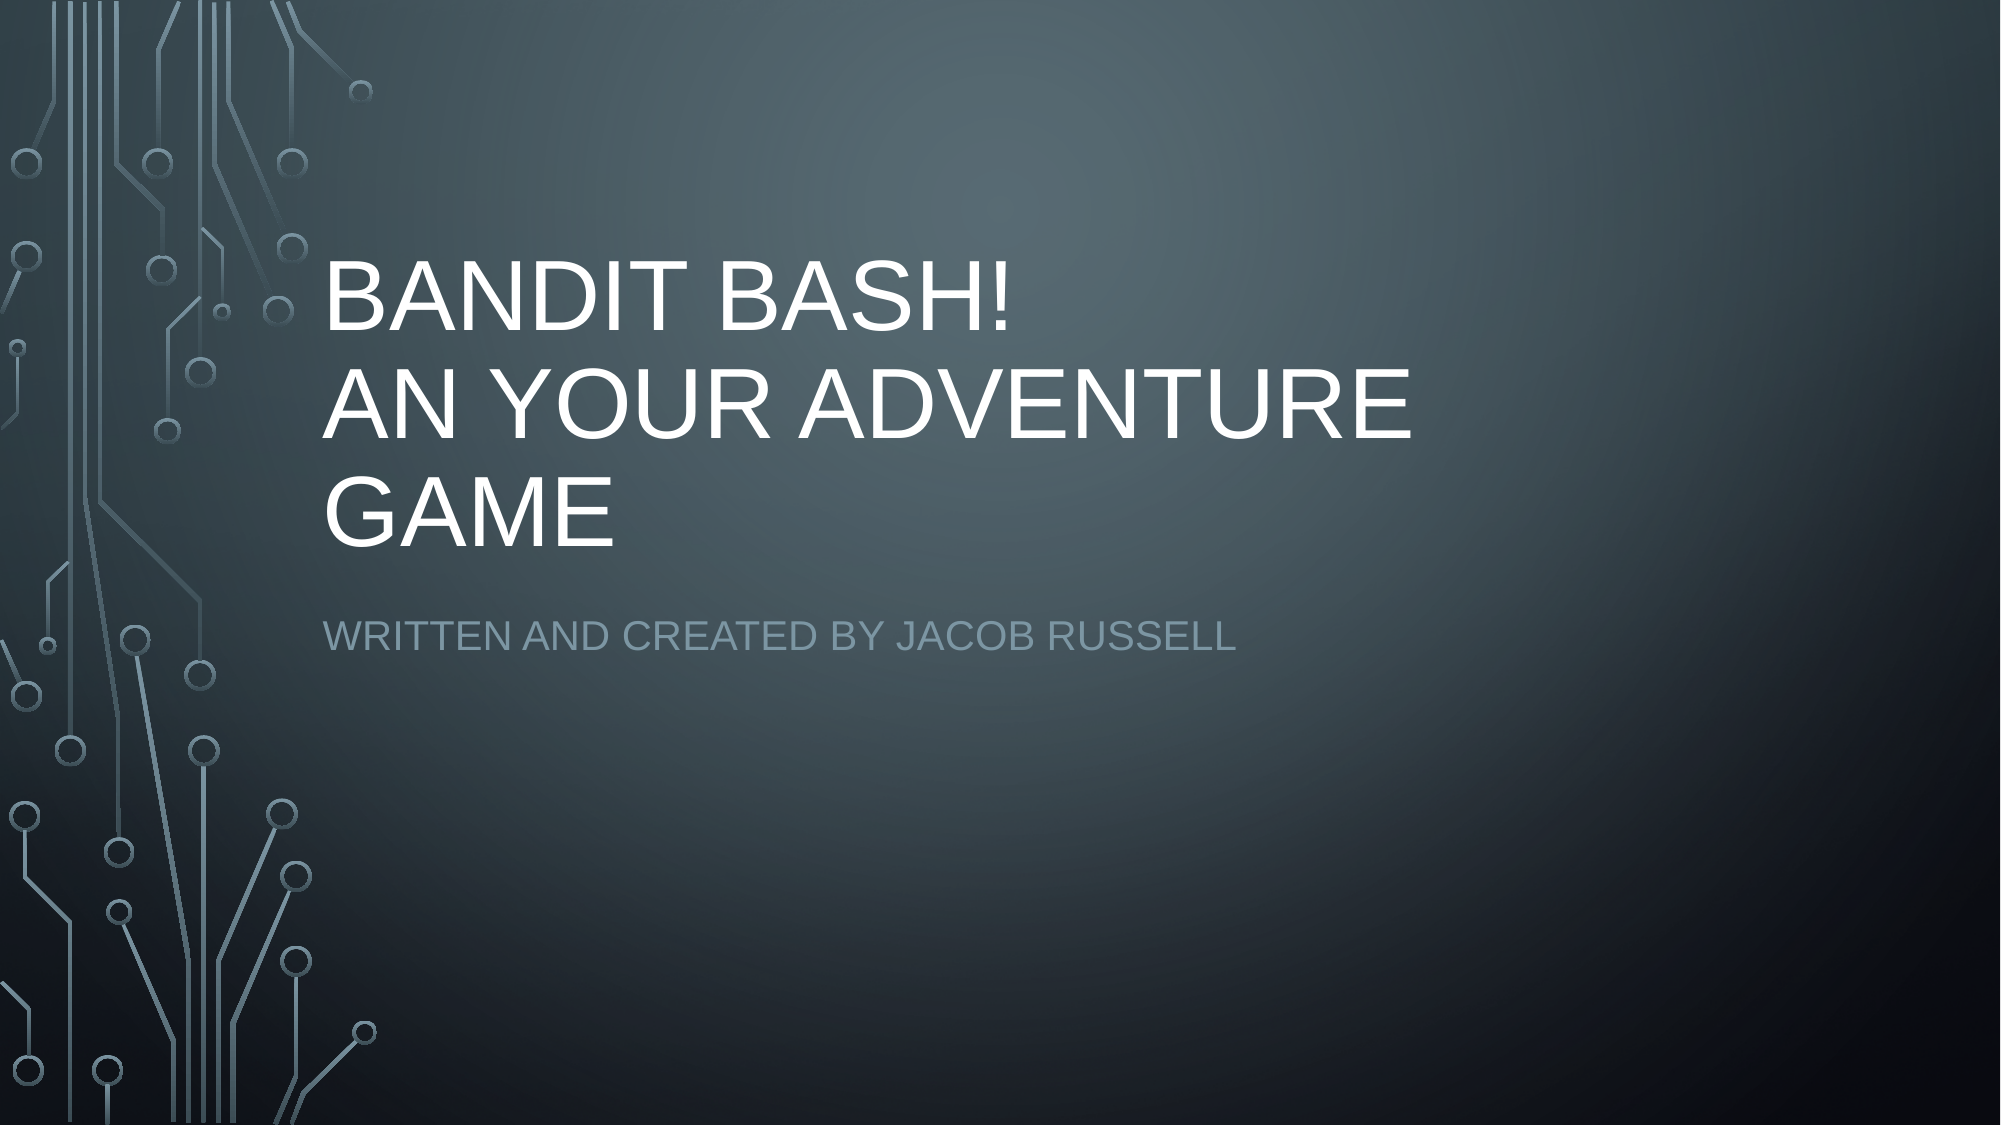

# Bandit Bash! An your adventure game
Written and created by Jacob Russell